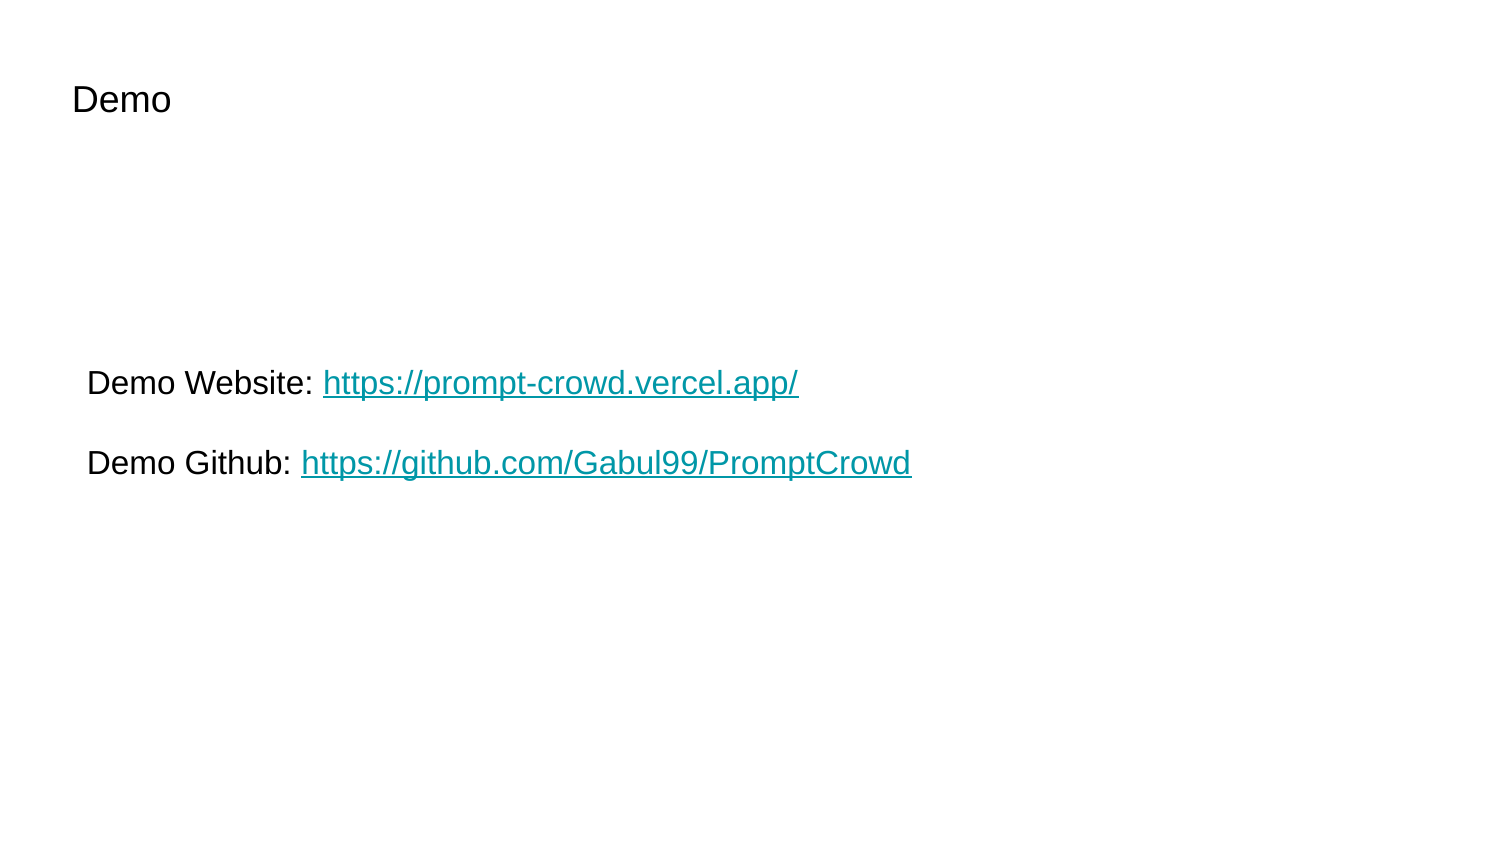

Demo
Demo Website: https://prompt-crowd.vercel.app/

Demo Github: https://github.com/Gabul99/PromptCrowd